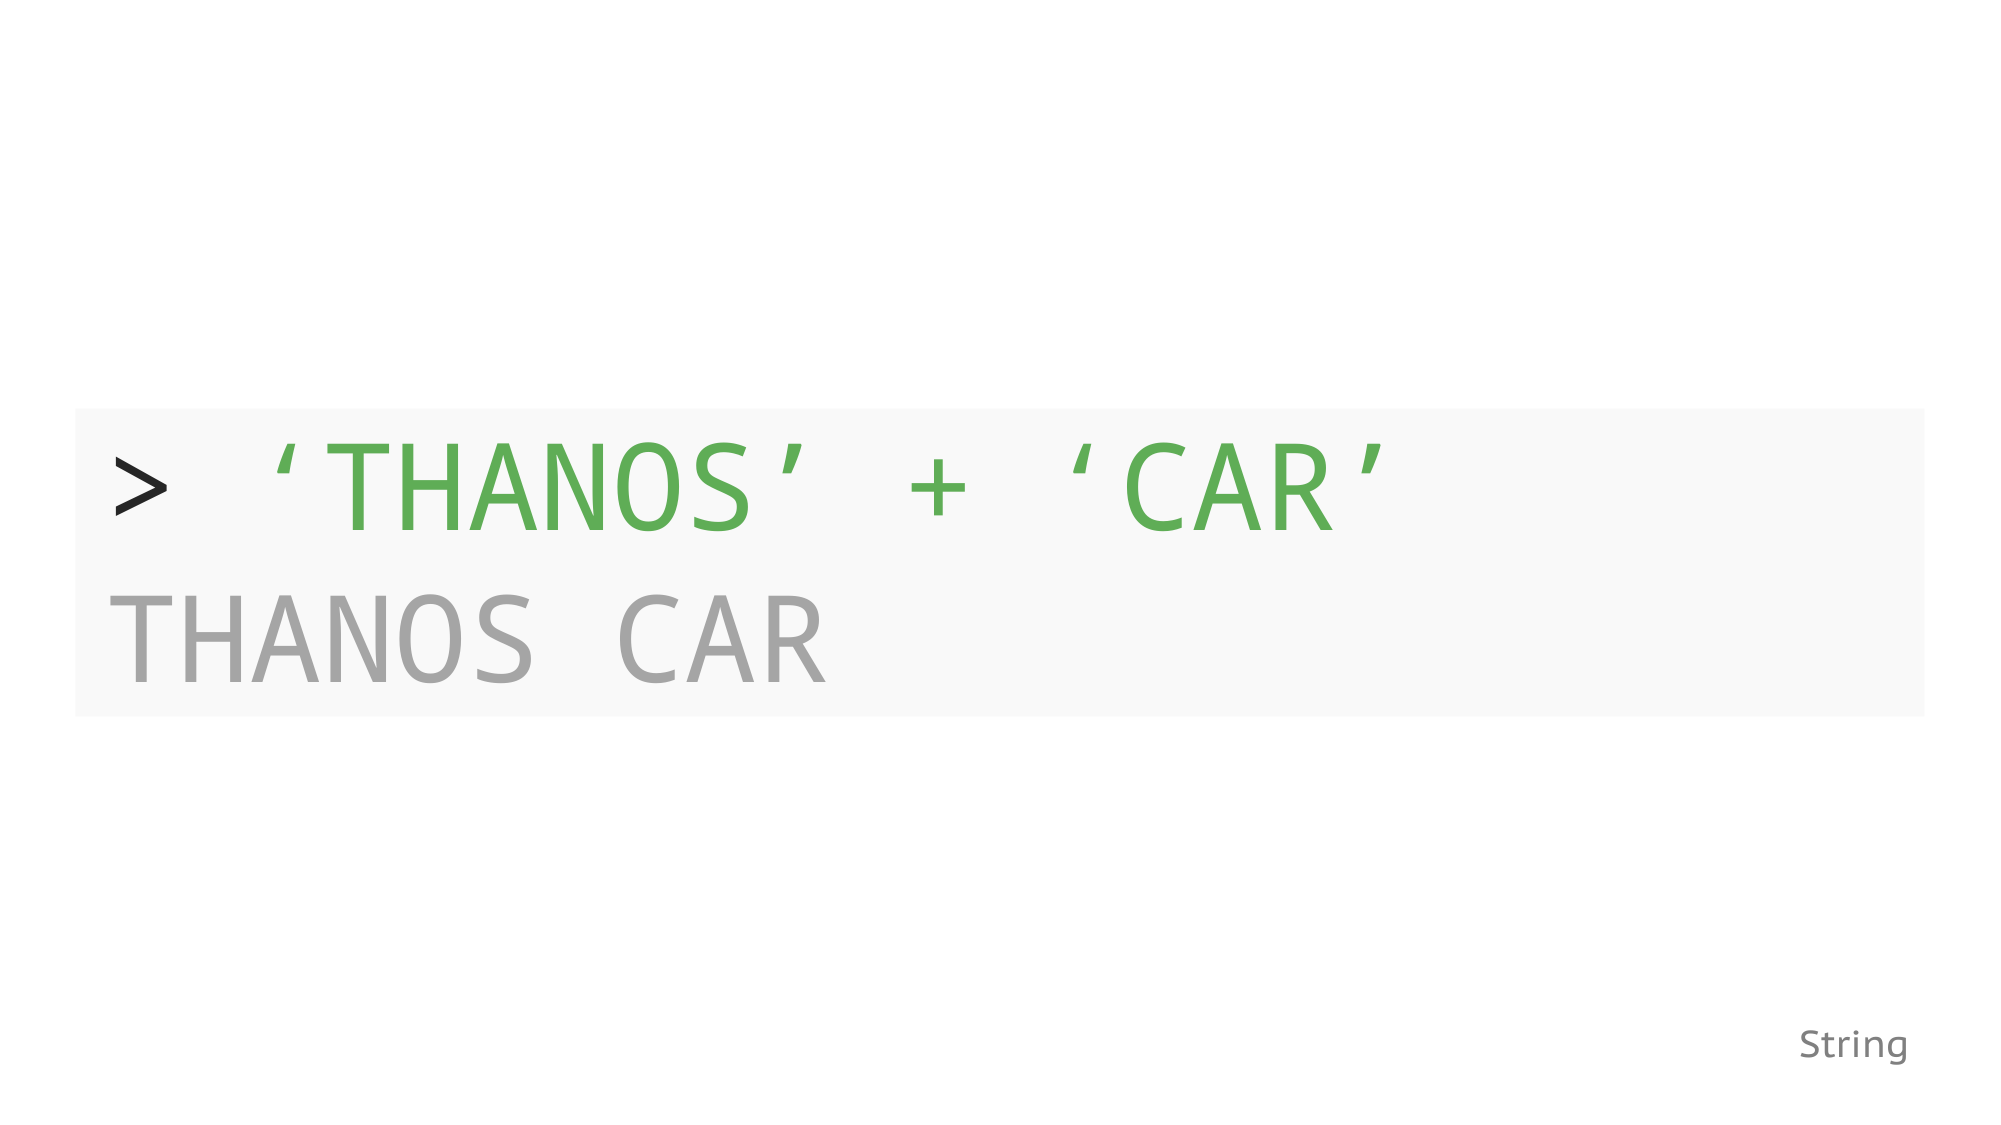

> ‘THANOS’ + ‘CAR’
THANOS CAR
String